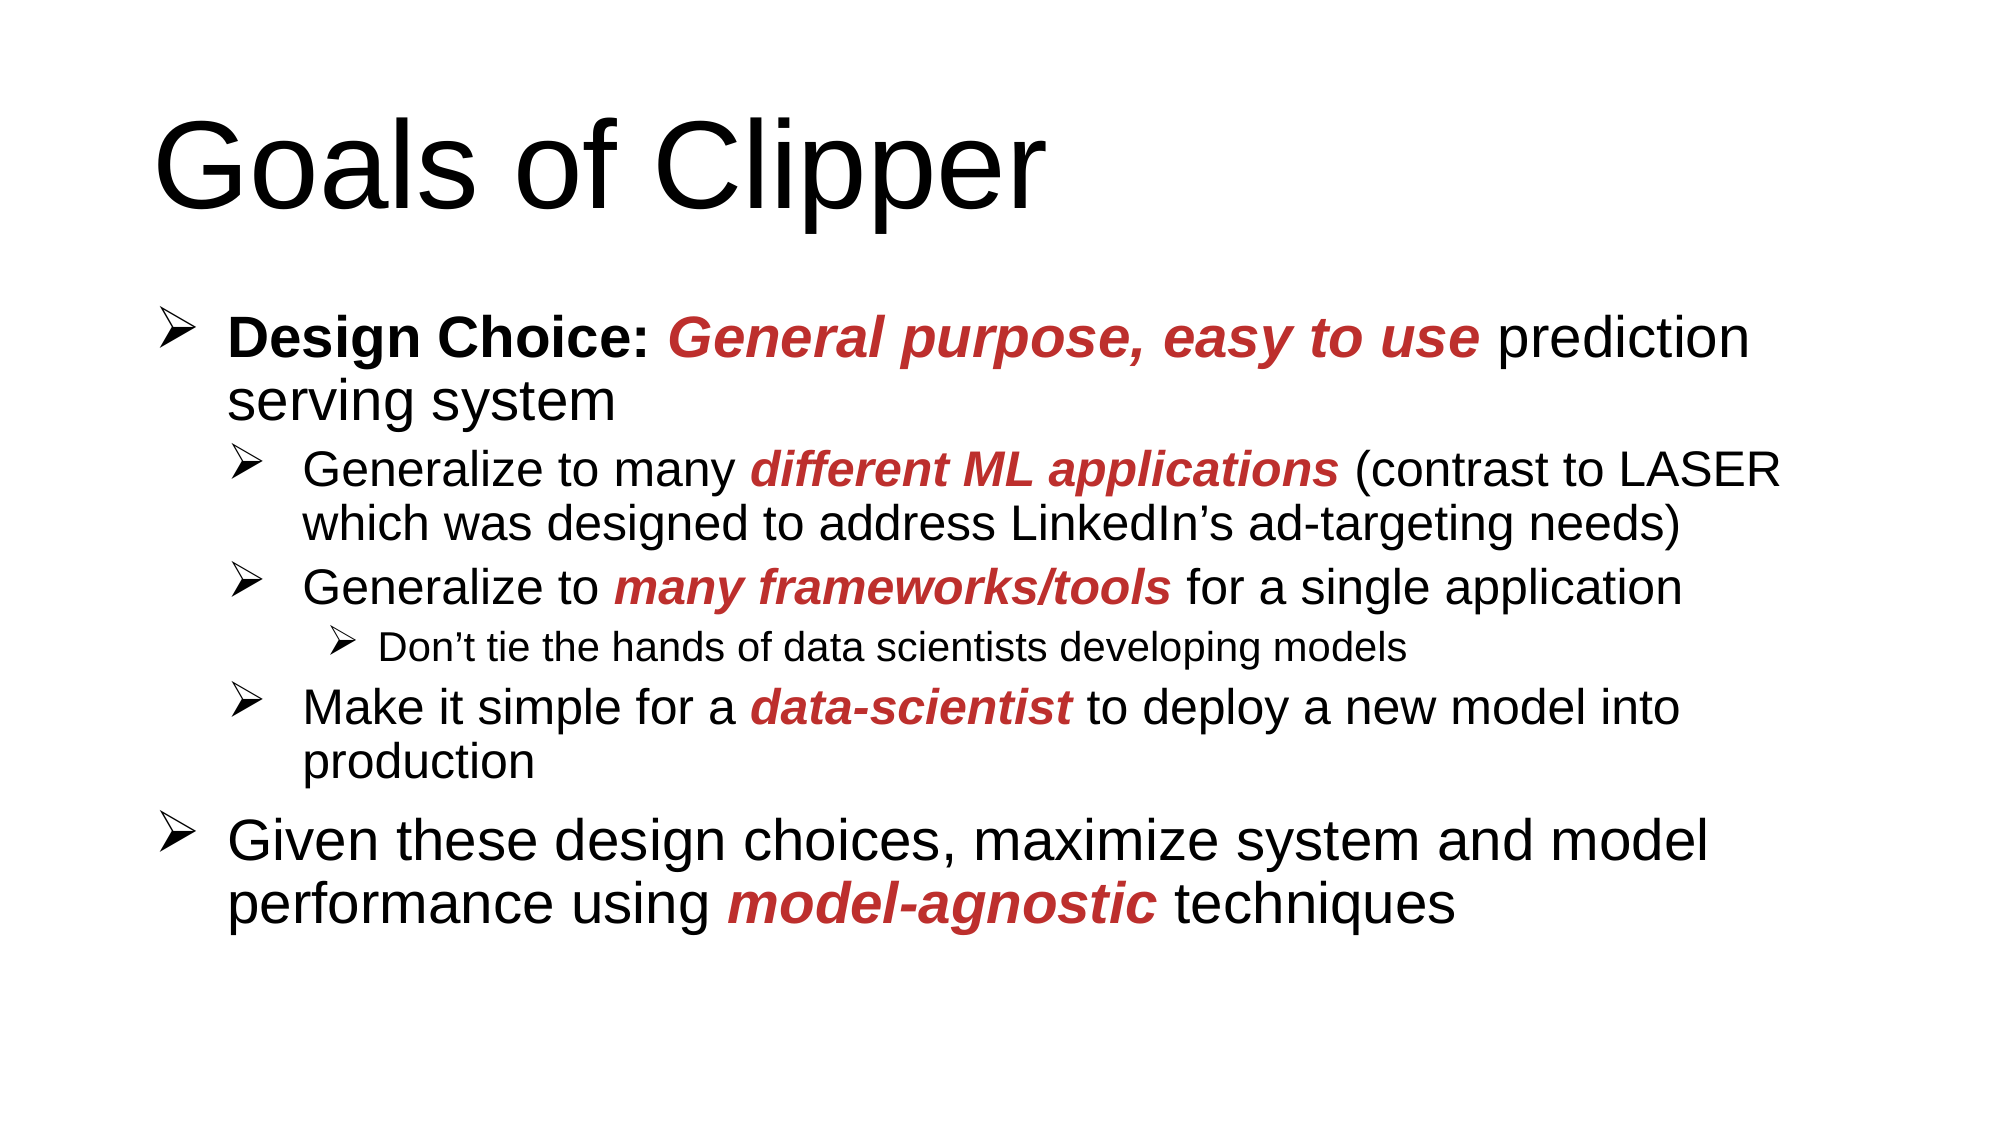

# Goals of Clipper
Design Choice: General purpose, easy to use prediction serving system
Generalize to many different ML applications (contrast to LASER which was designed to address LinkedIn’s ad-targeting needs)
Generalize to many frameworks/tools for a single application
Don’t tie the hands of data scientists developing models
Make it simple for a data-scientist to deploy a new model into production
Given these design choices, maximize system and model performance using model-agnostic techniques